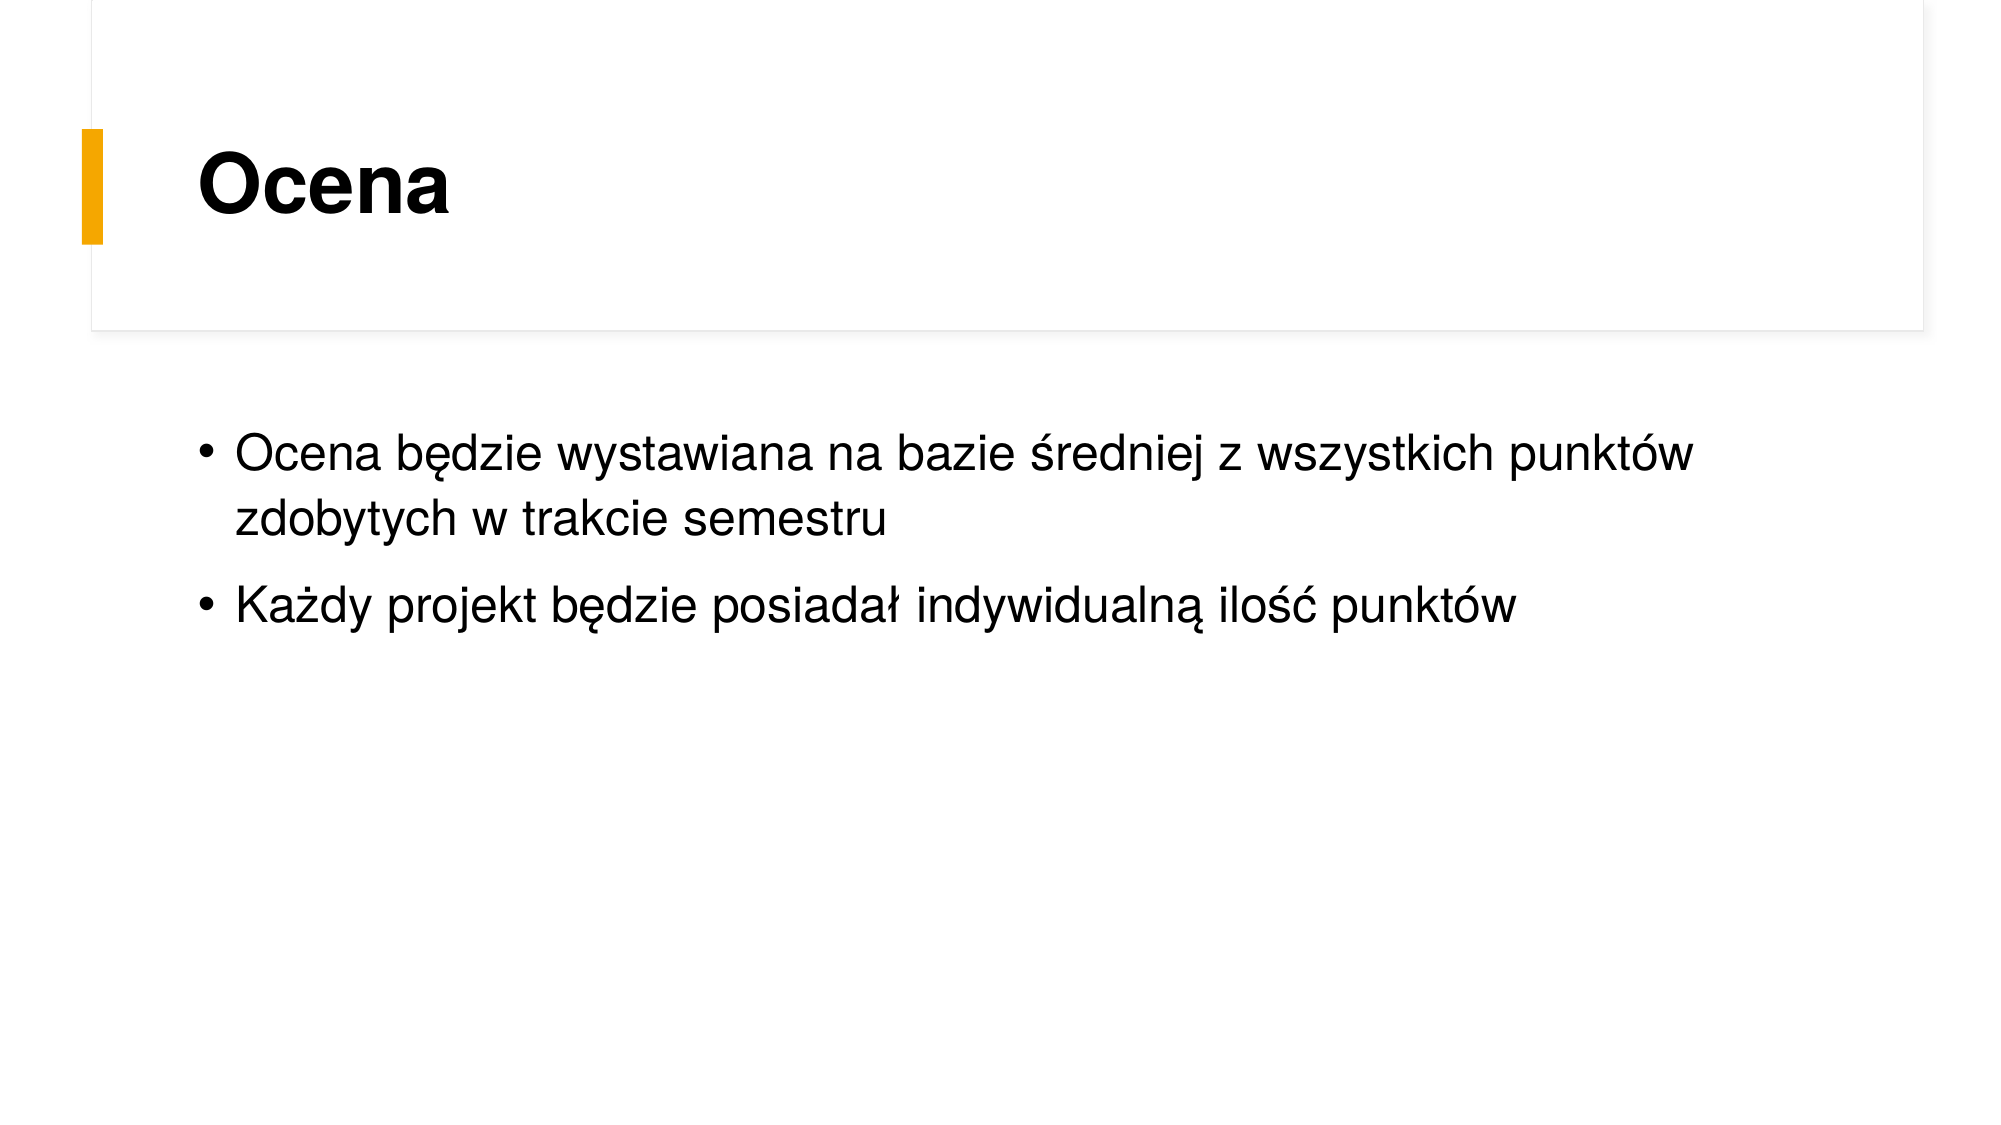

# Ocena
Ocena będzie wystawiana na bazie średniej z wszystkich punktów zdobytych w trakcie semestru
Każdy projekt będzie posiadał indywidualną ilość punktów